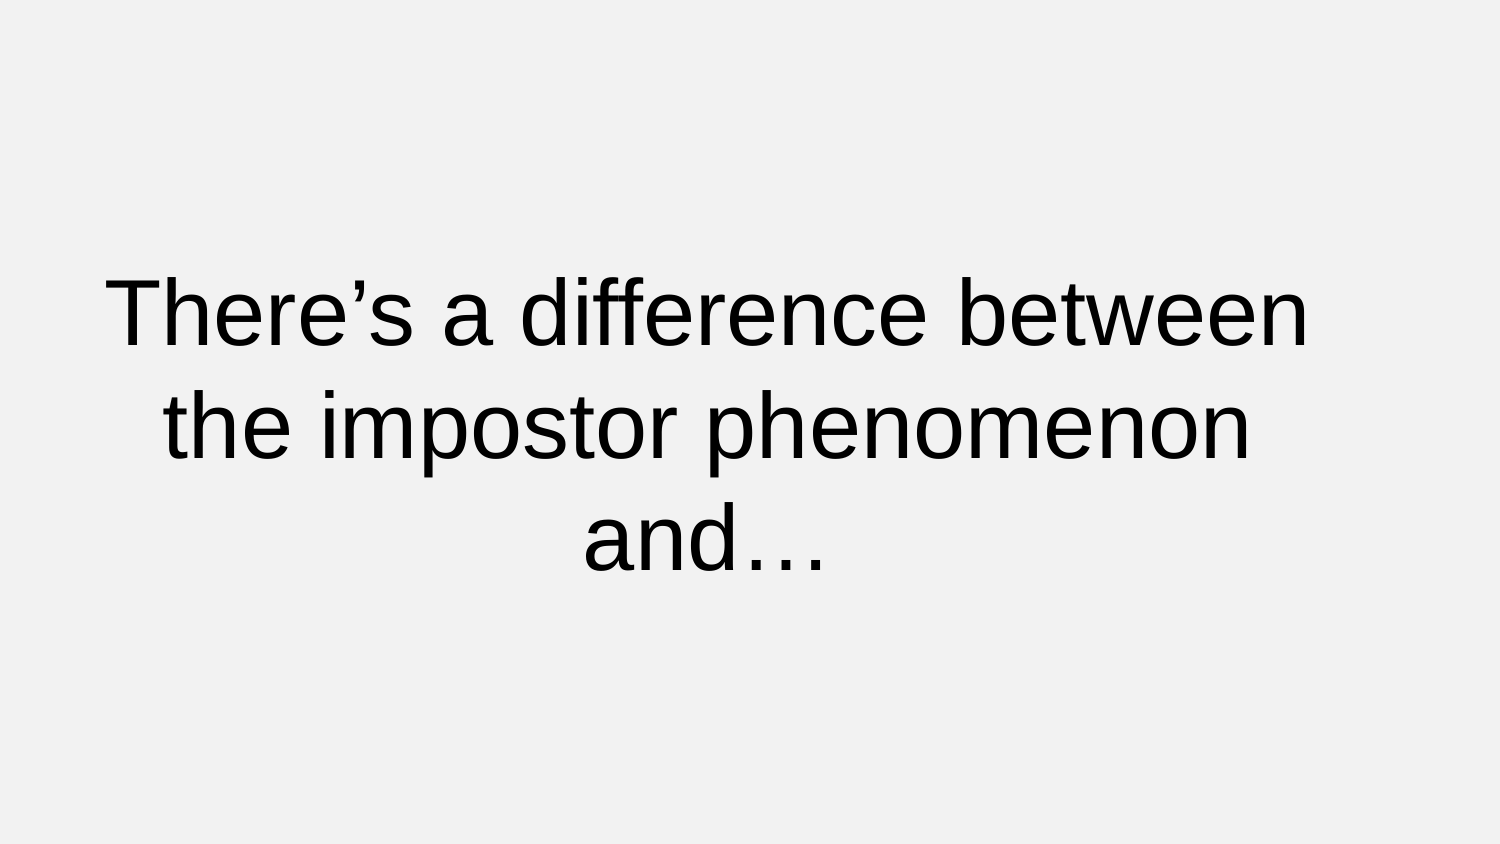

# There’s a difference between the impostor phenomenon and…